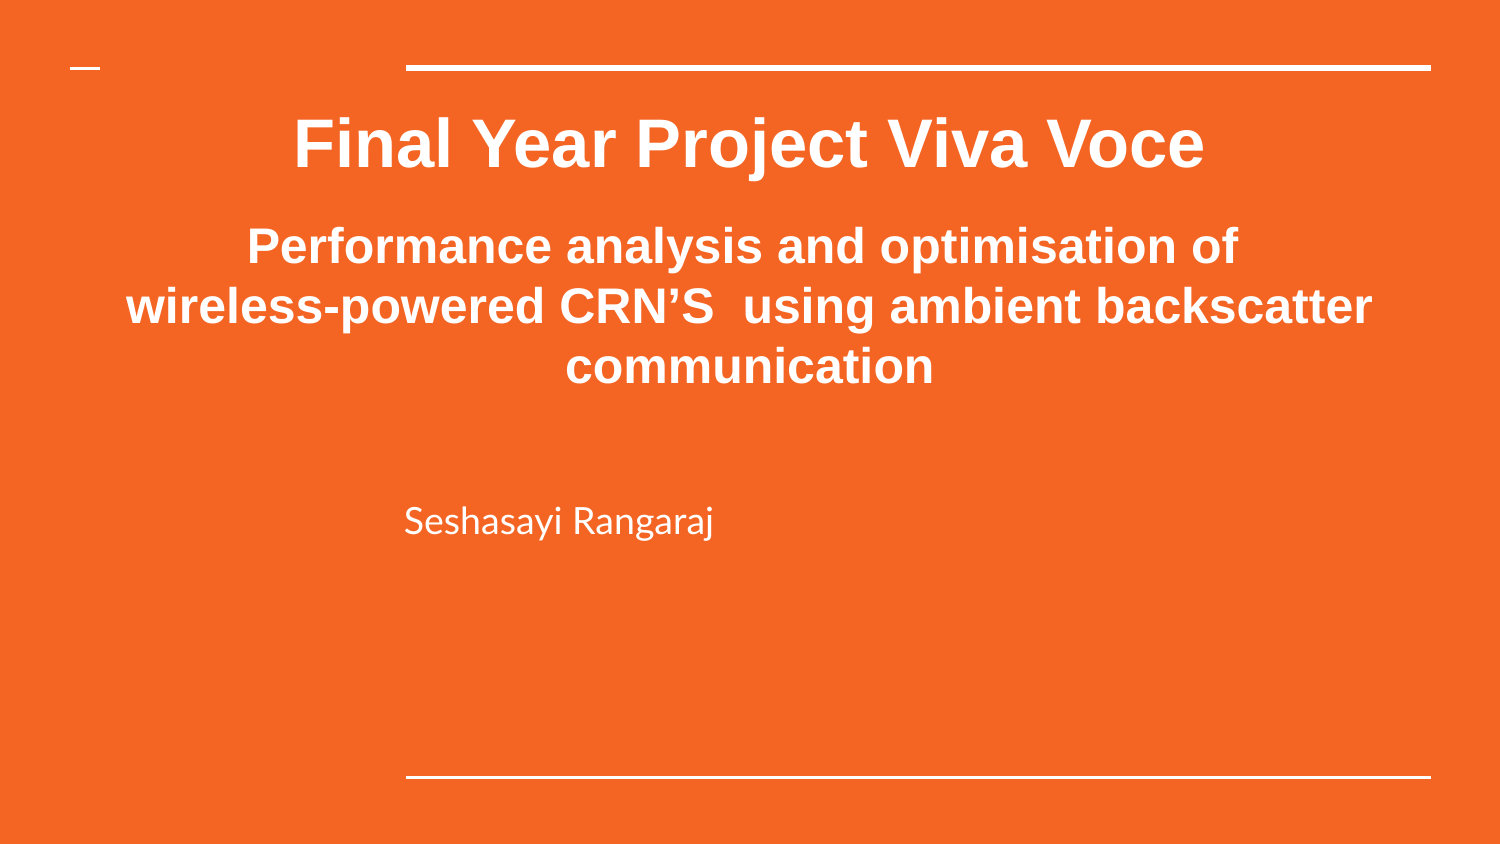

# Final Year Project Viva Voce
Performance analysis and optimisation of
wireless-powered CRN’S  using ambient backscatter communication

Seshasayi Rangaraj